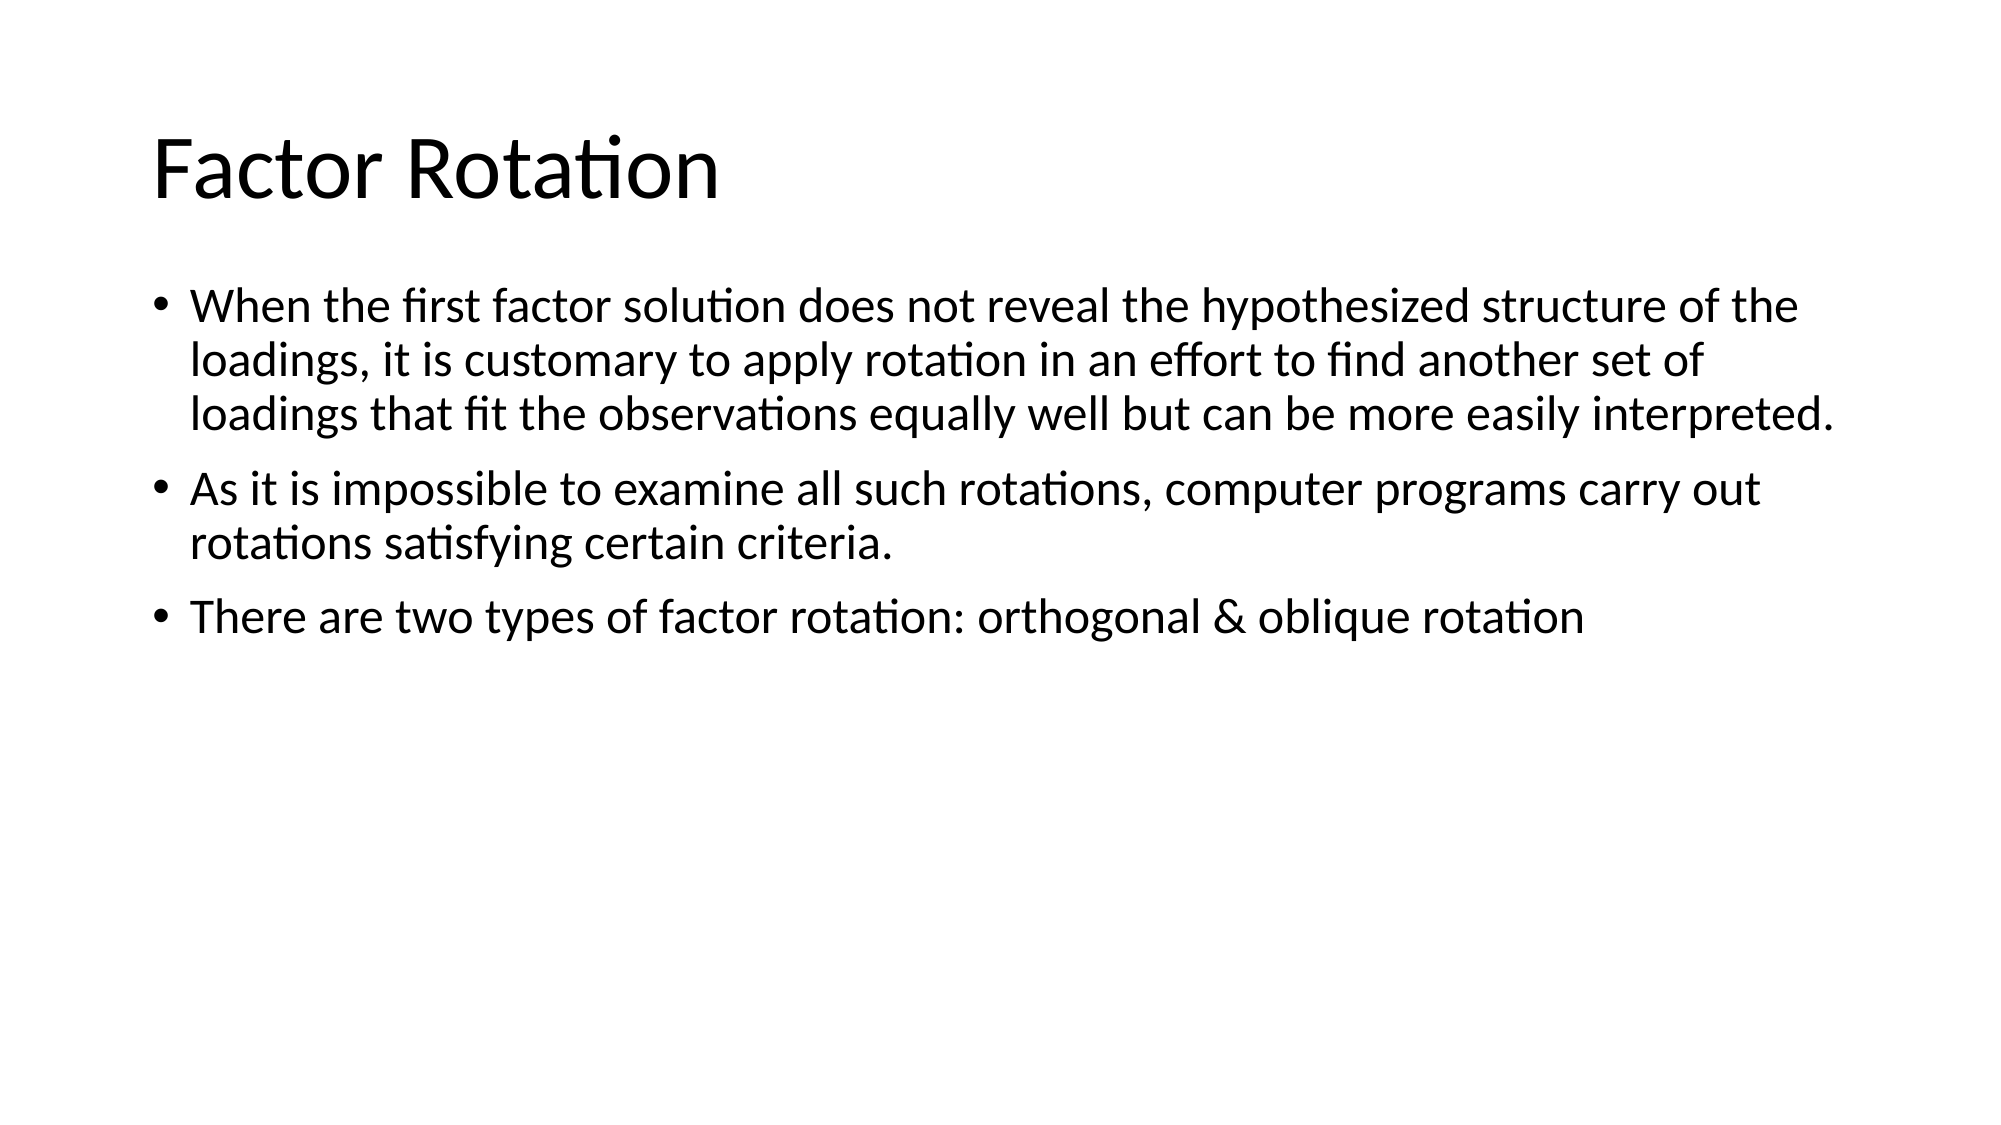

# Factor Rotation
When the first factor solution does not reveal the hypothesized structure of the loadings, it is customary to apply rotation in an effort to find another set of loadings that fit the observations equally well but can be more easily interpreted.
As it is impossible to examine all such rotations, computer programs carry out rotations satisfying certain criteria.
There are two types of factor rotation: orthogonal & oblique rotation